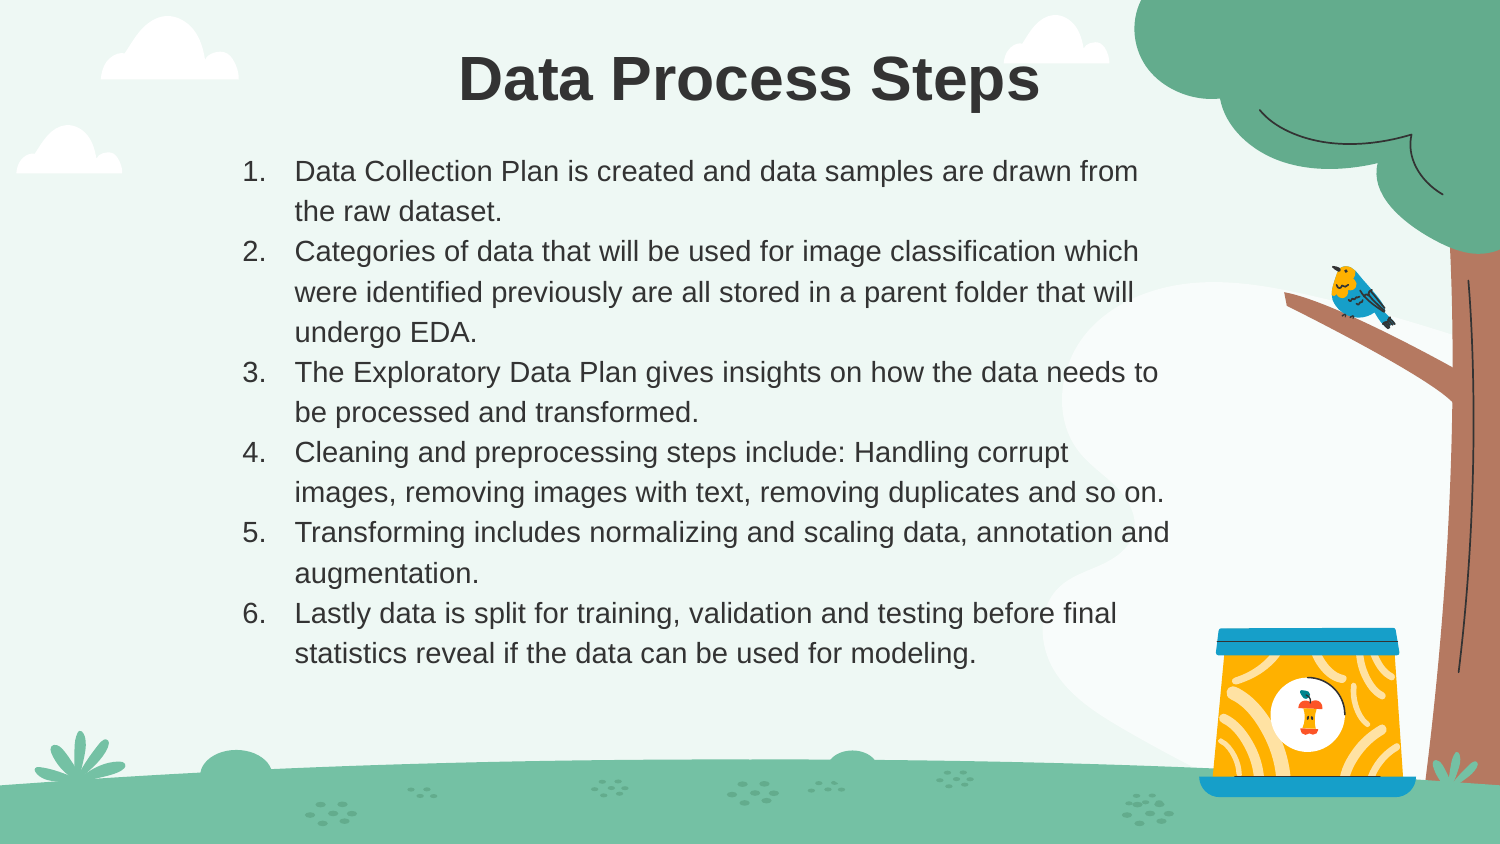

# Data Process Steps
Data Collection Plan is created and data samples are drawn from the raw dataset.
Categories of data that will be used for image classification which were identified previously are all stored in a parent folder that will undergo EDA.
The Exploratory Data Plan gives insights on how the data needs to be processed and transformed.
Cleaning and preprocessing steps include: Handling corrupt images, removing images with text, removing duplicates and so on.
Transforming includes normalizing and scaling data, annotation and augmentation.
Lastly data is split for training, validation and testing before final statistics reveal if the data can be used for modeling.